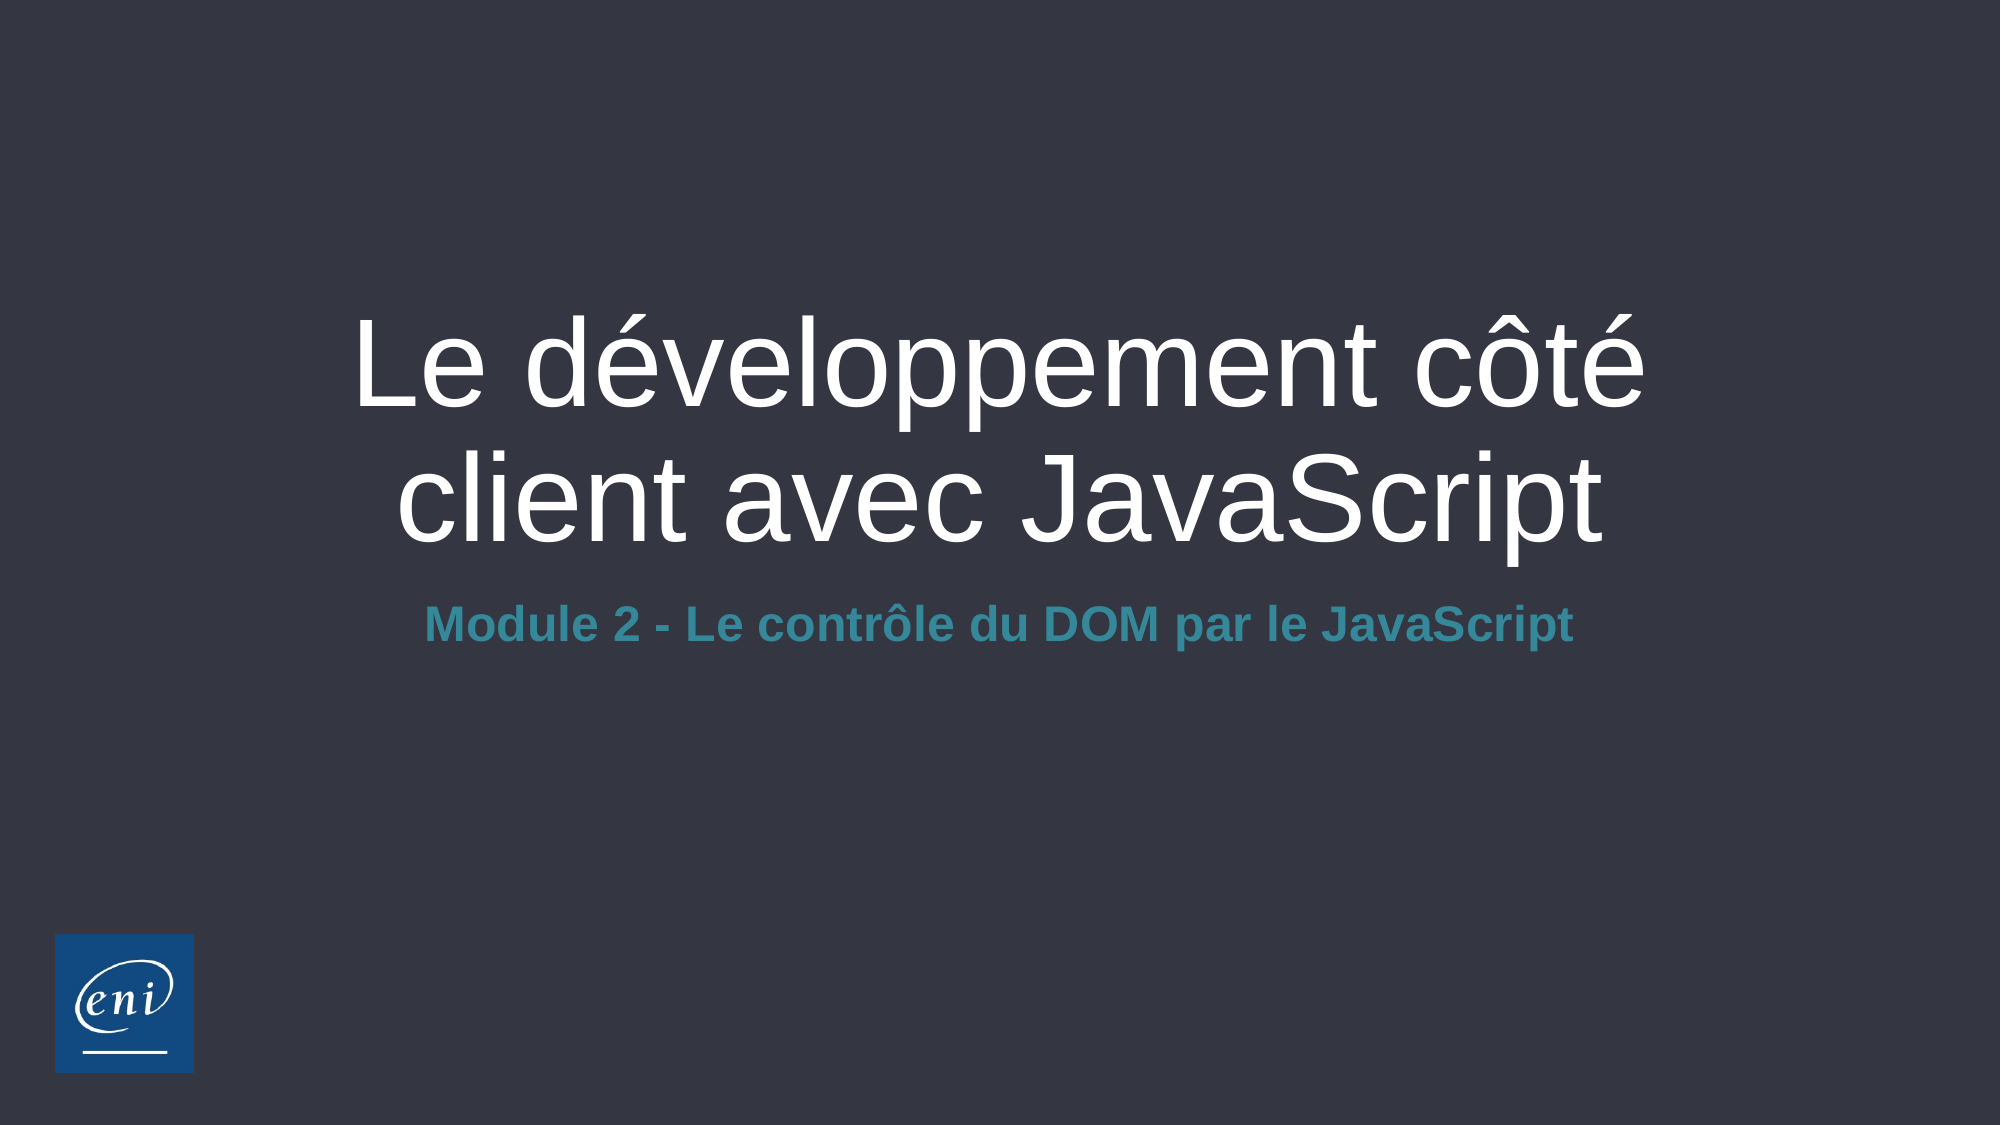

# Le développement côté client avec JavaScript
Module 2 - Le contrôle du DOM par le JavaScript